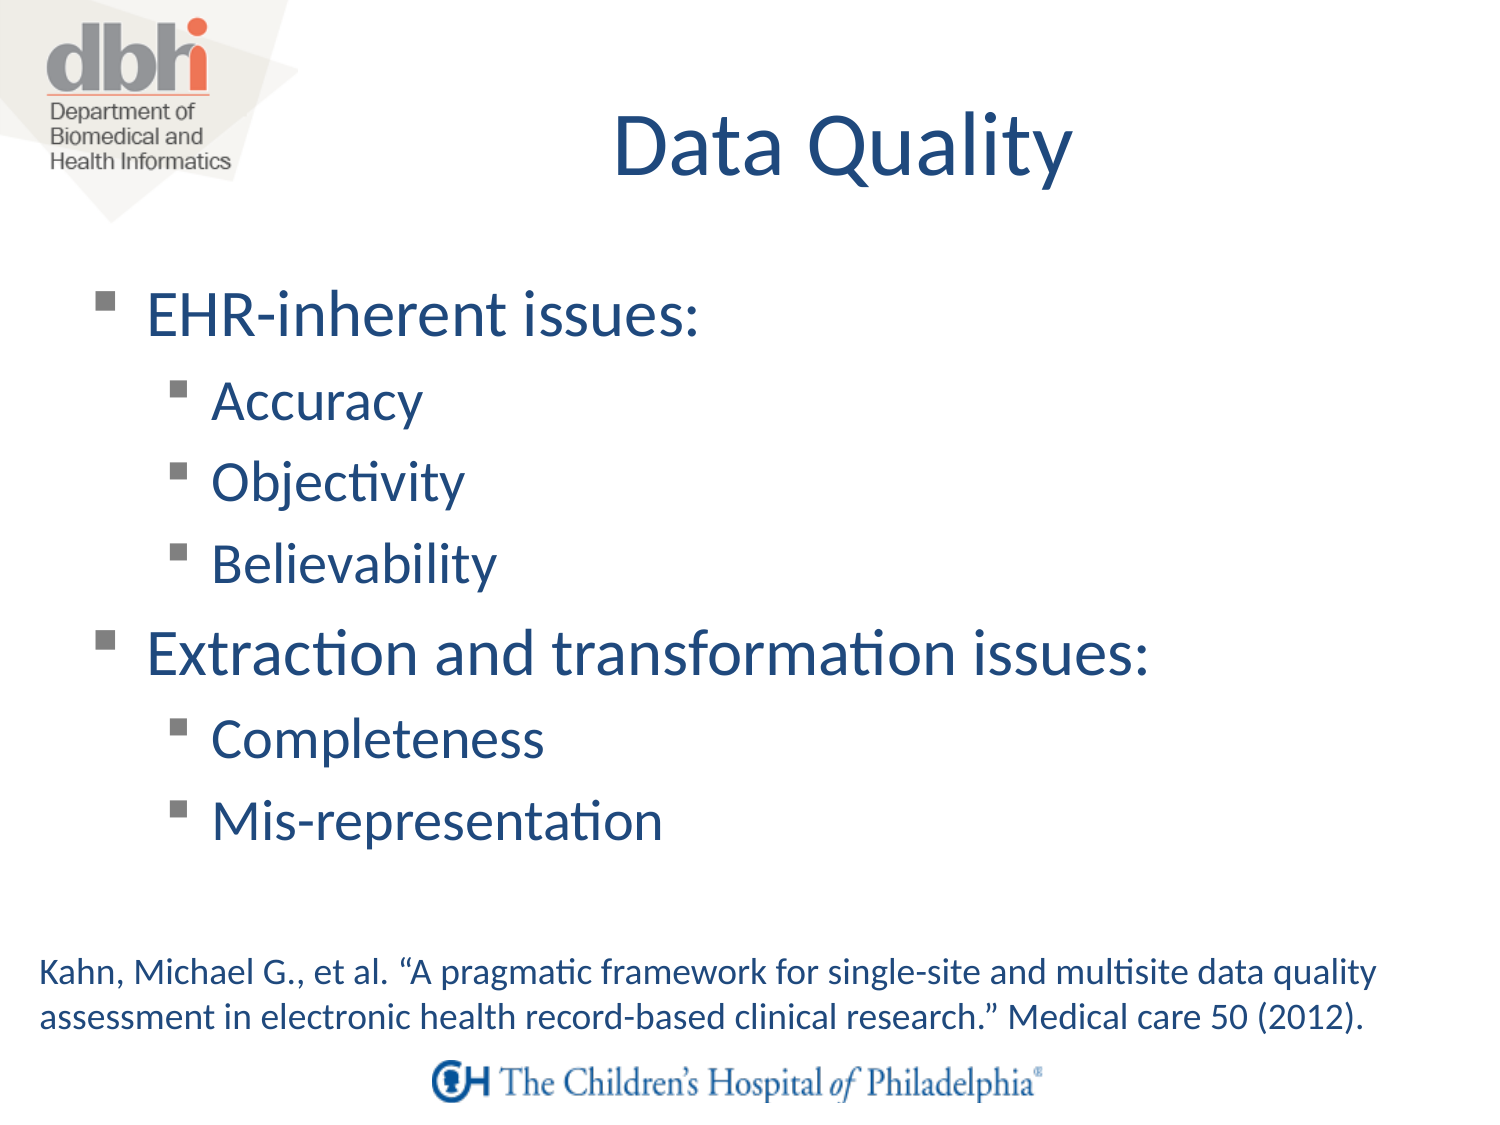

# Data Quality
EHR-inherent issues:
Accuracy
Objectivity
Believability
Extraction and transformation issues:
Completeness
Mis-representation
Kahn, Michael G., et al. “A pragmatic framework for single-site and multisite data quality assessment in electronic health record-based clinical research.” Medical care 50 (2012).